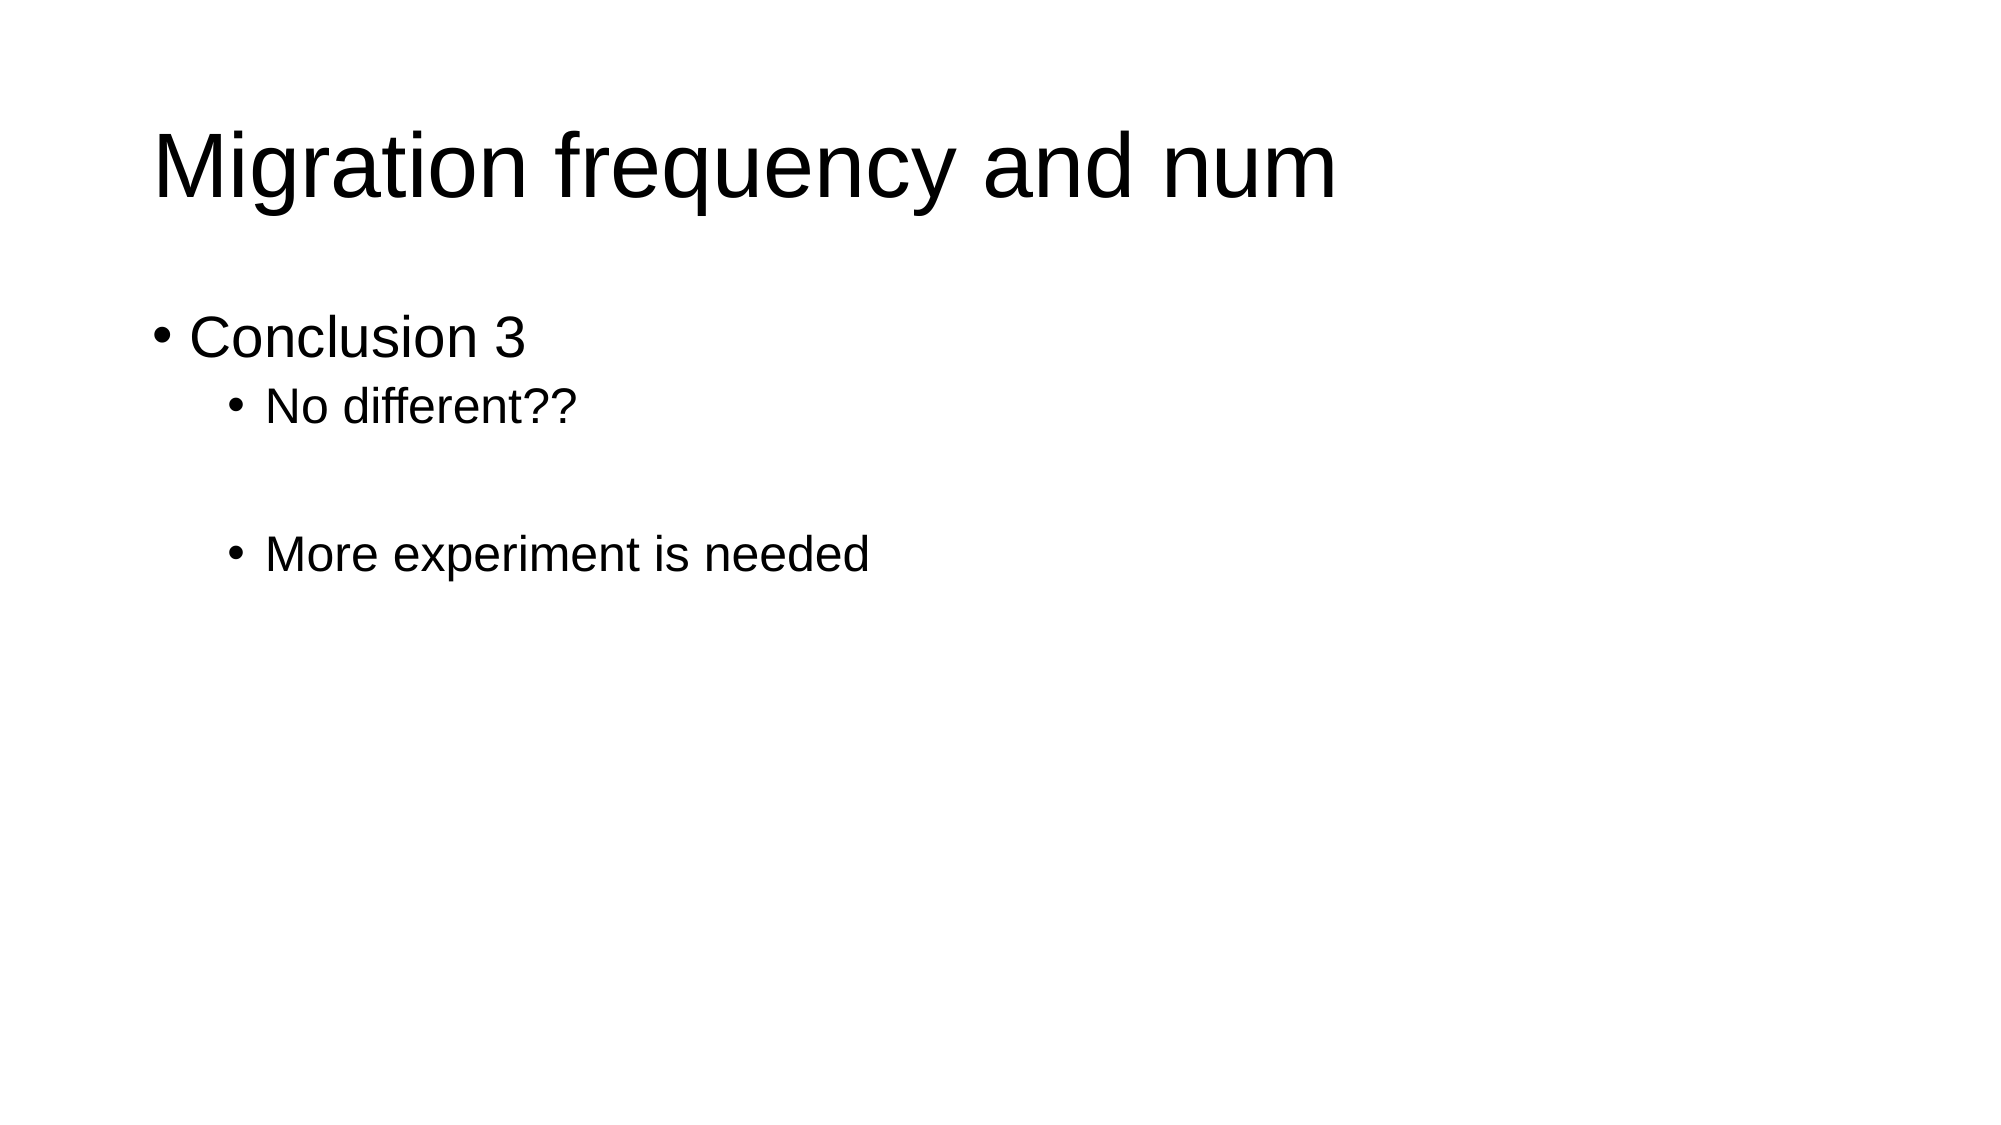

# Migration frequency and num
Conclusion 3
No different??

More experiment is needed